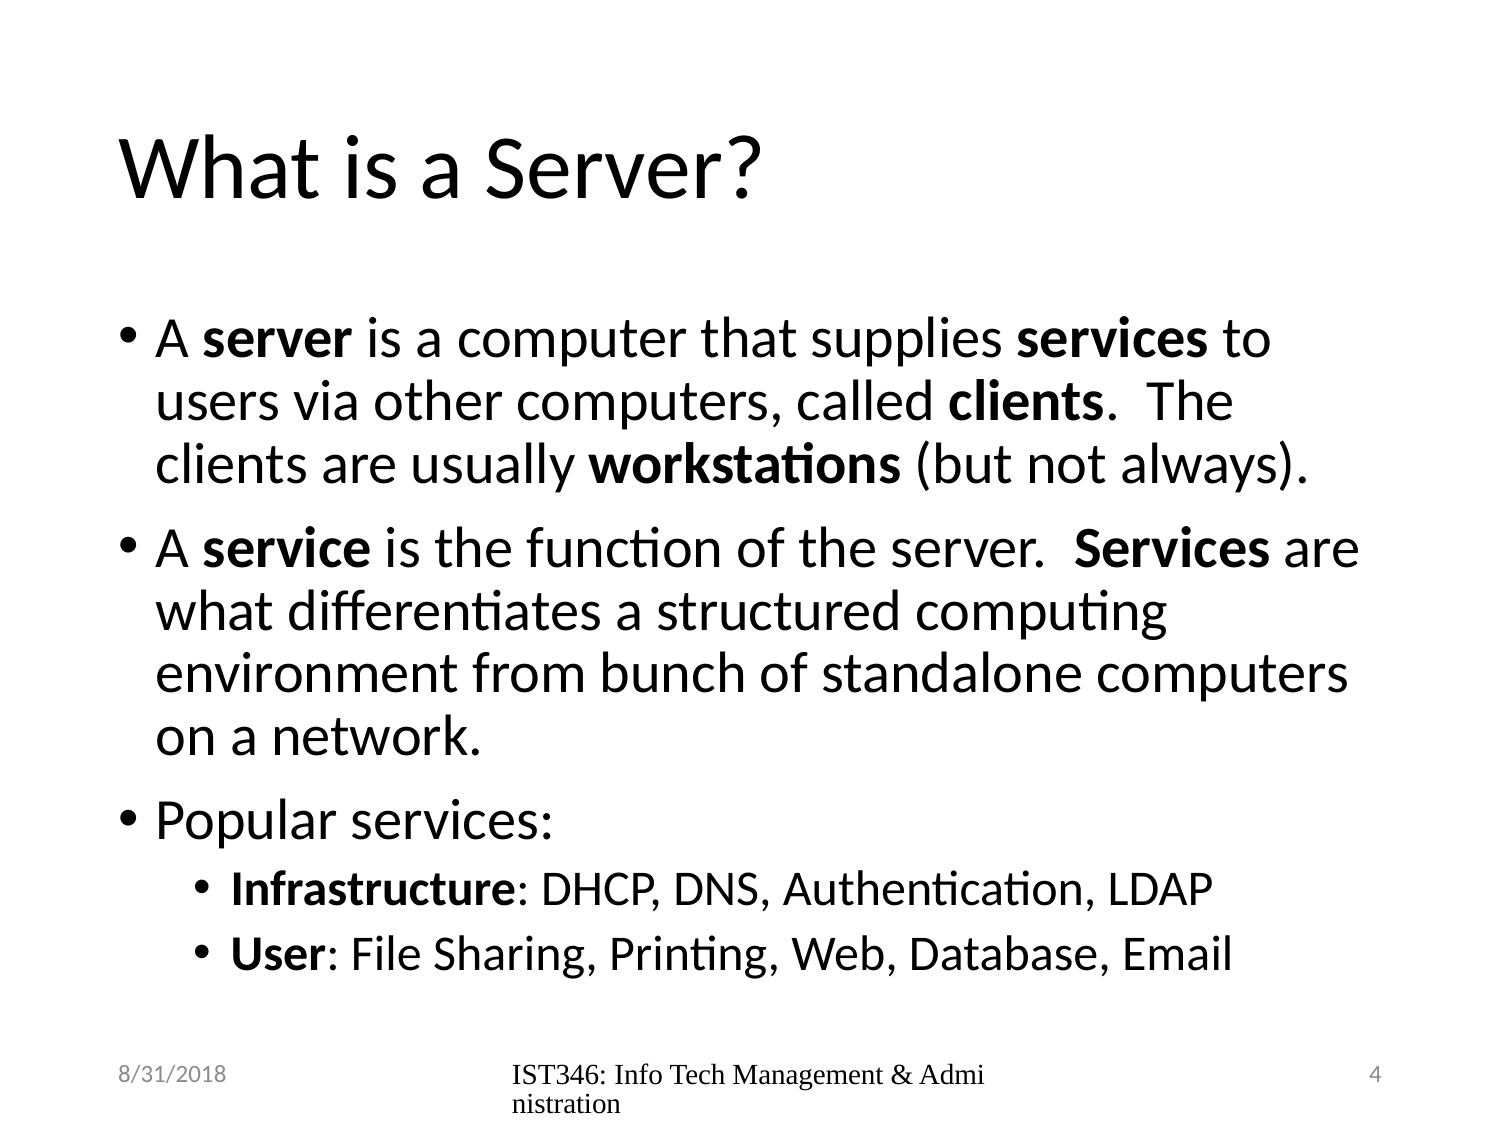

# What is a Server?
A server is a computer that supplies services to users via other computers, called clients.  The clients are usually workstations (but not always).
A service is the function of the server.  Services are what differentiates a structured computing environment from bunch of standalone computers on a network.
Popular services:
Infrastructure: DHCP, DNS, Authentication, LDAP
User: File Sharing, Printing, Web, Database, Email

8/31/2018
IST346: Info Tech Management & Administration
4